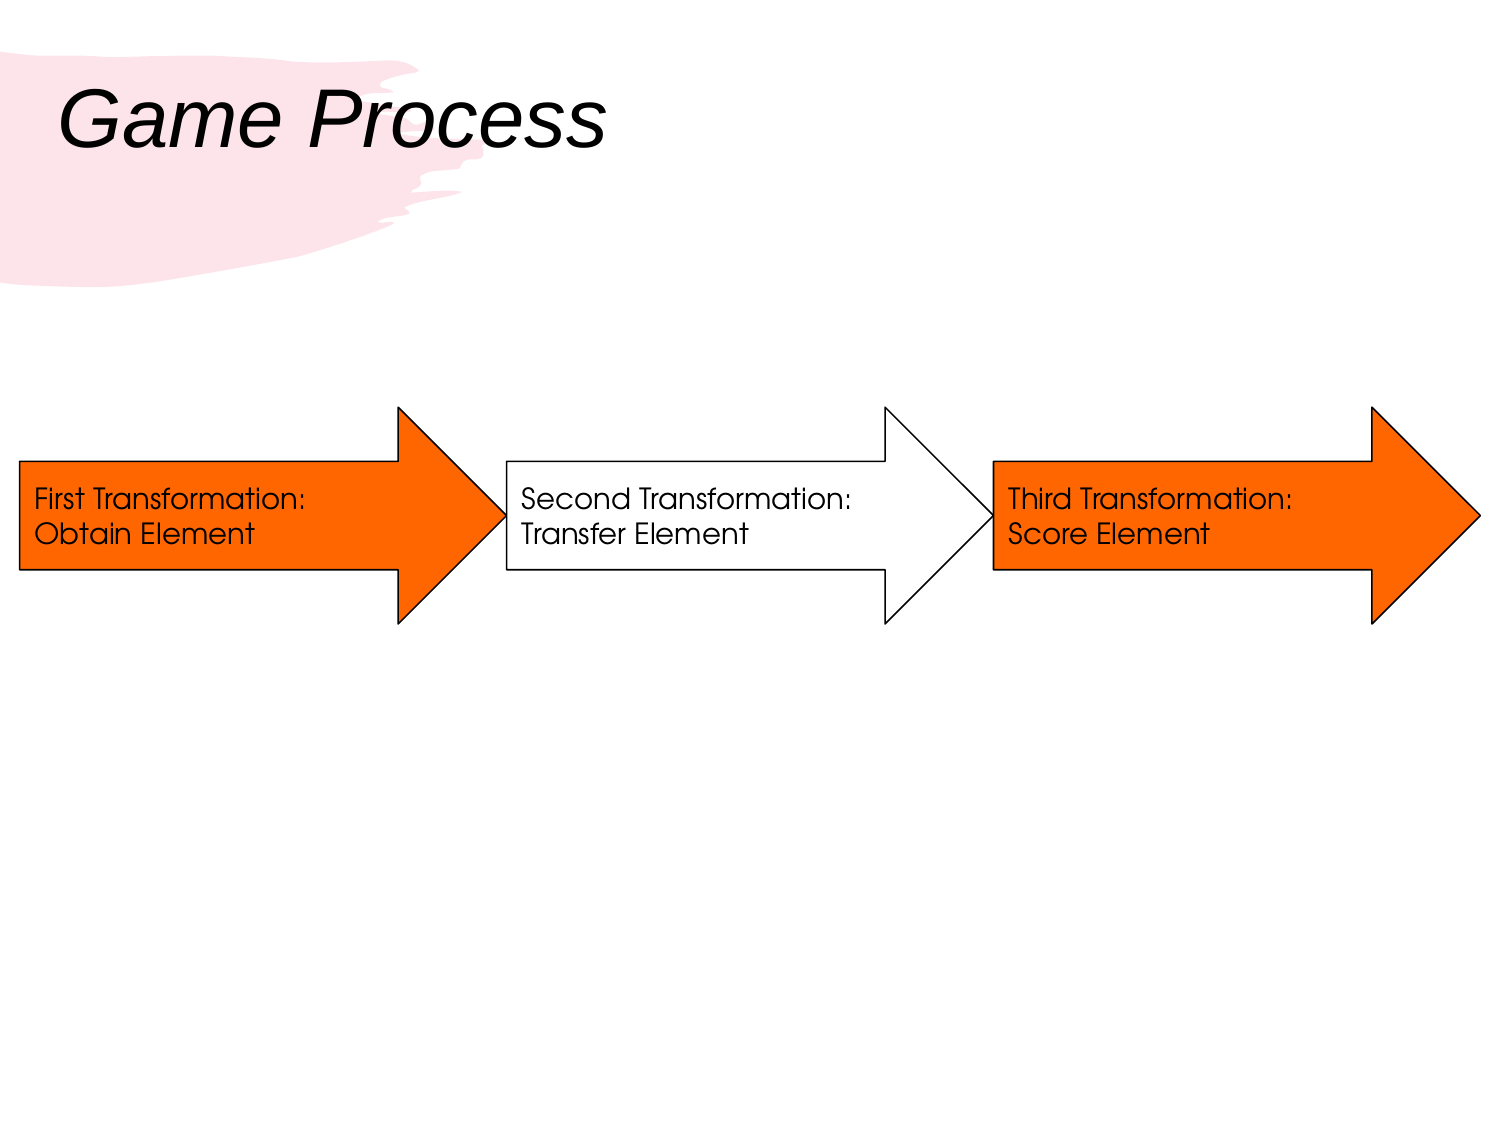

# Game Process

First Transformation:
Obtain Element
Second Transformation: Transfer Element
Third Transformation:
Score Element